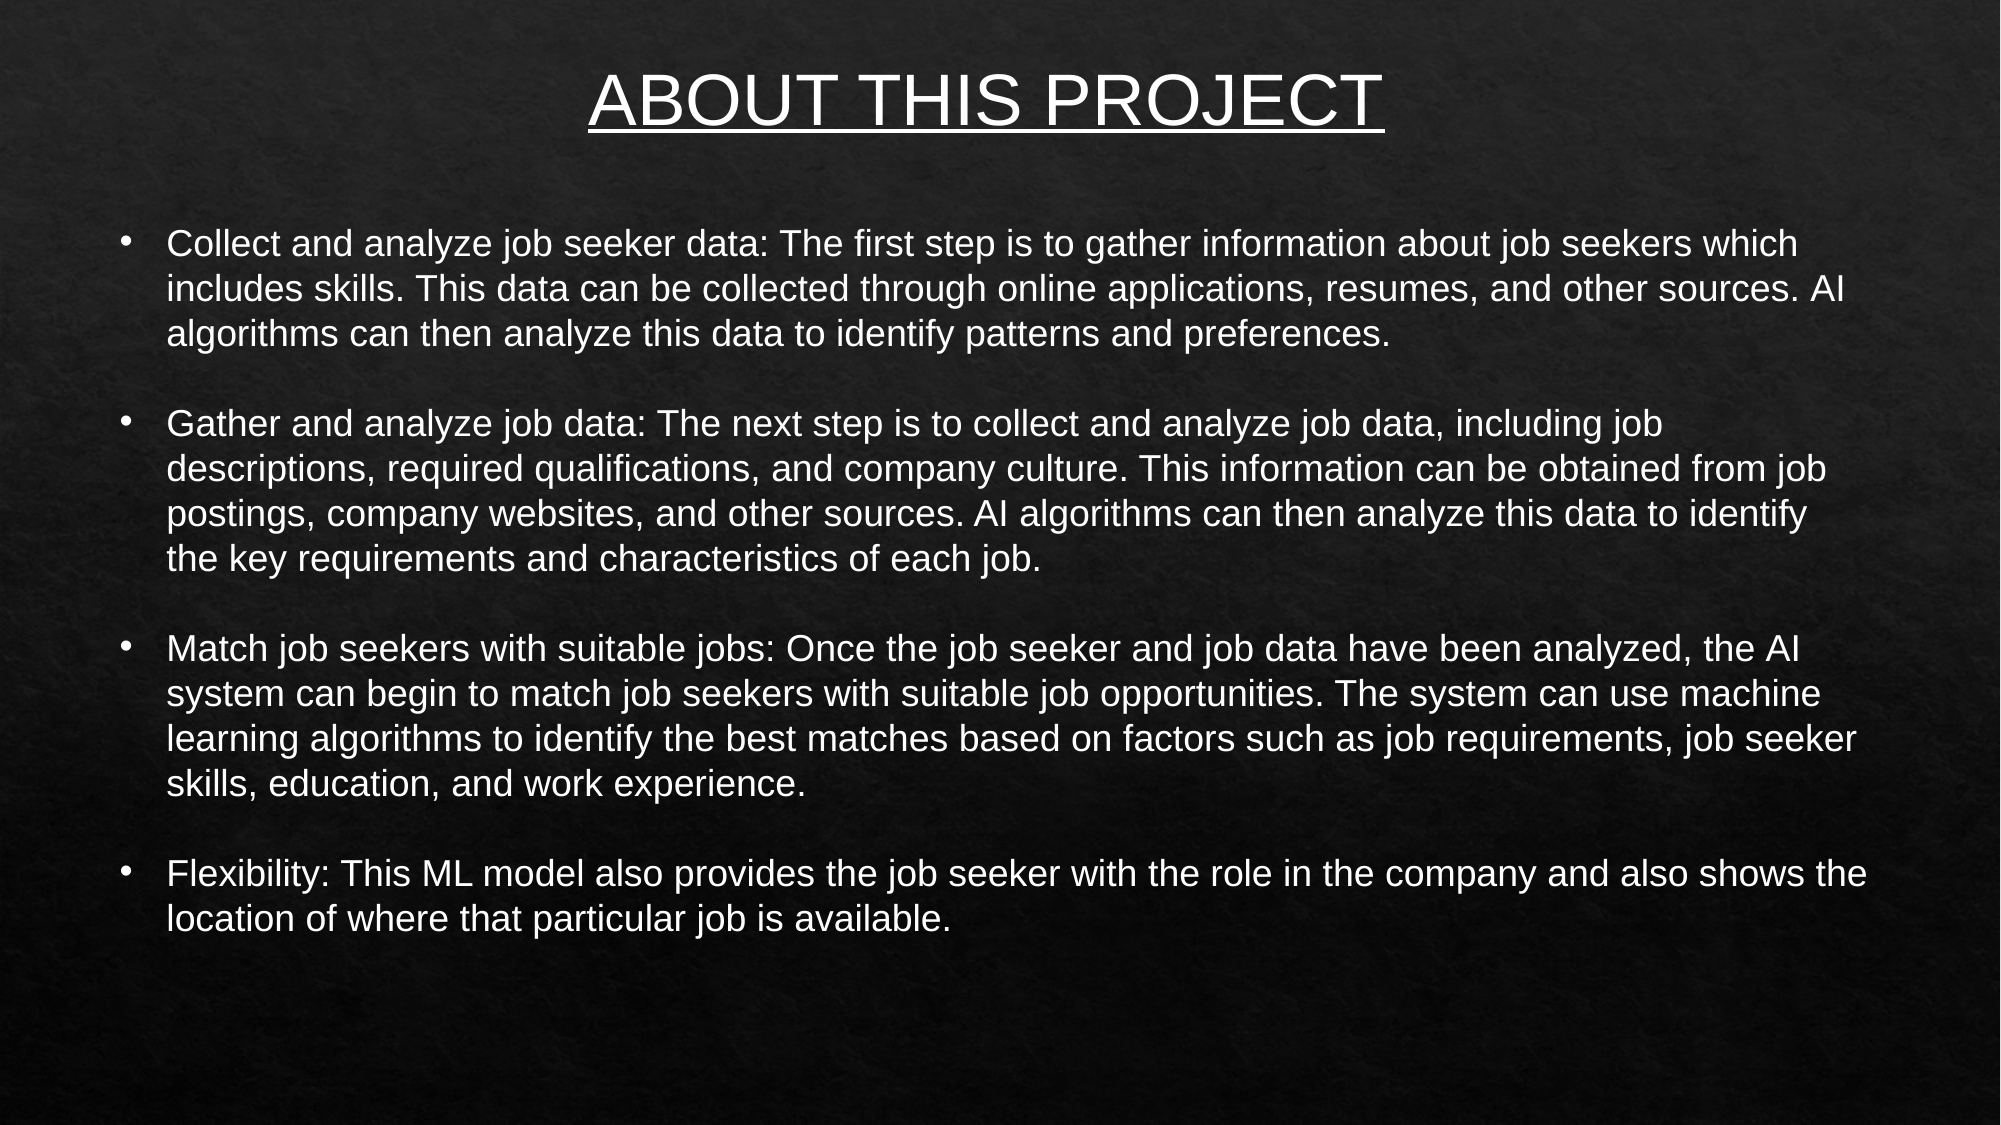

ABOUT THIS PROJECT
Collect and analyze job seeker data: The first step is to gather information about job seekers which includes skills. This data can be collected through online applications, resumes, and other sources. AI algorithms can then analyze this data to identify patterns and preferences.

Gather and analyze job data: The next step is to collect and analyze job data, including job descriptions, required qualifications, and company culture. This information can be obtained from job postings, company websites, and other sources. AI algorithms can then analyze this data to identify the key requirements and characteristics of each job.

Match job seekers with suitable jobs: Once the job seeker and job data have been analyzed, the AI system can begin to match job seekers with suitable job opportunities. The system can use machine learning algorithms to identify the best matches based on factors such as job requirements, job seeker skills, education, and work experience.

Flexibility: This ML model also provides the job seeker with the role in the company and also shows the location of where that particular job is available.